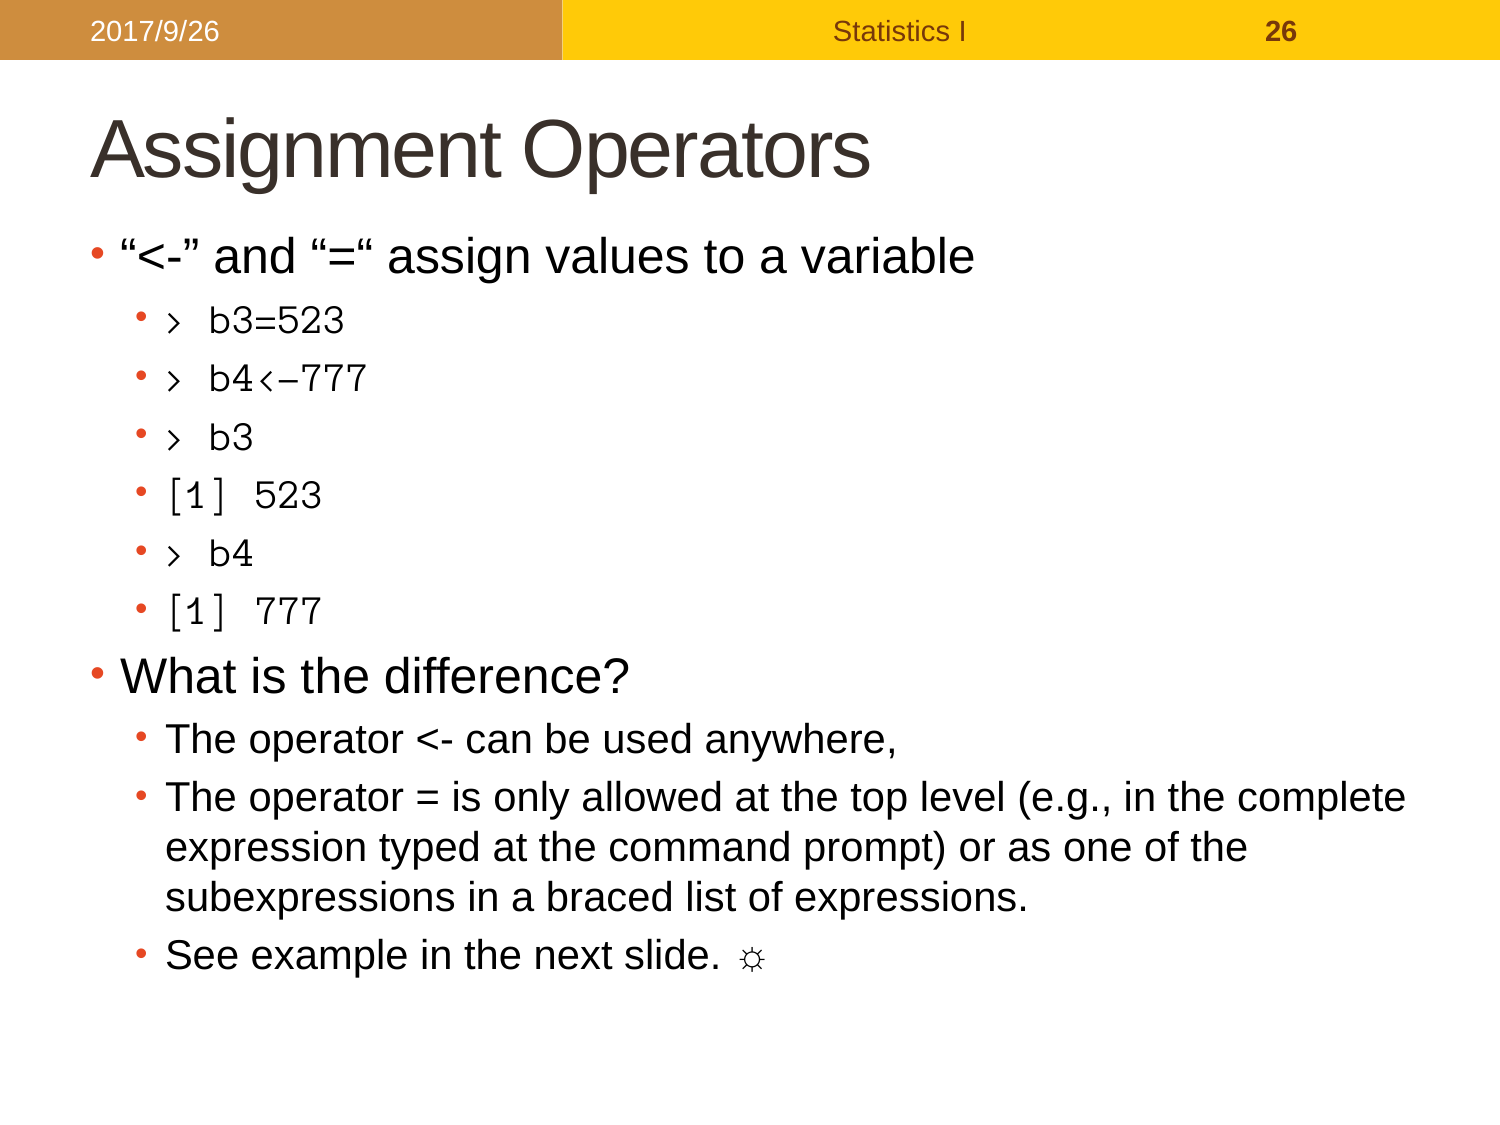

2017/9/26
Statistics I
26
# Assignment Operators
“<-” and “=“ assign values to a variable
> b3=523
> b4<-777
> b3
[1] 523
> b4
[1] 777
What is the difference?
The operator <- can be used anywhere,
The operator = is only allowed at the top level (e.g., in the complete expression typed at the command prompt) or as one of the subexpressions in a braced list of expressions.
See example in the next slide. ☼